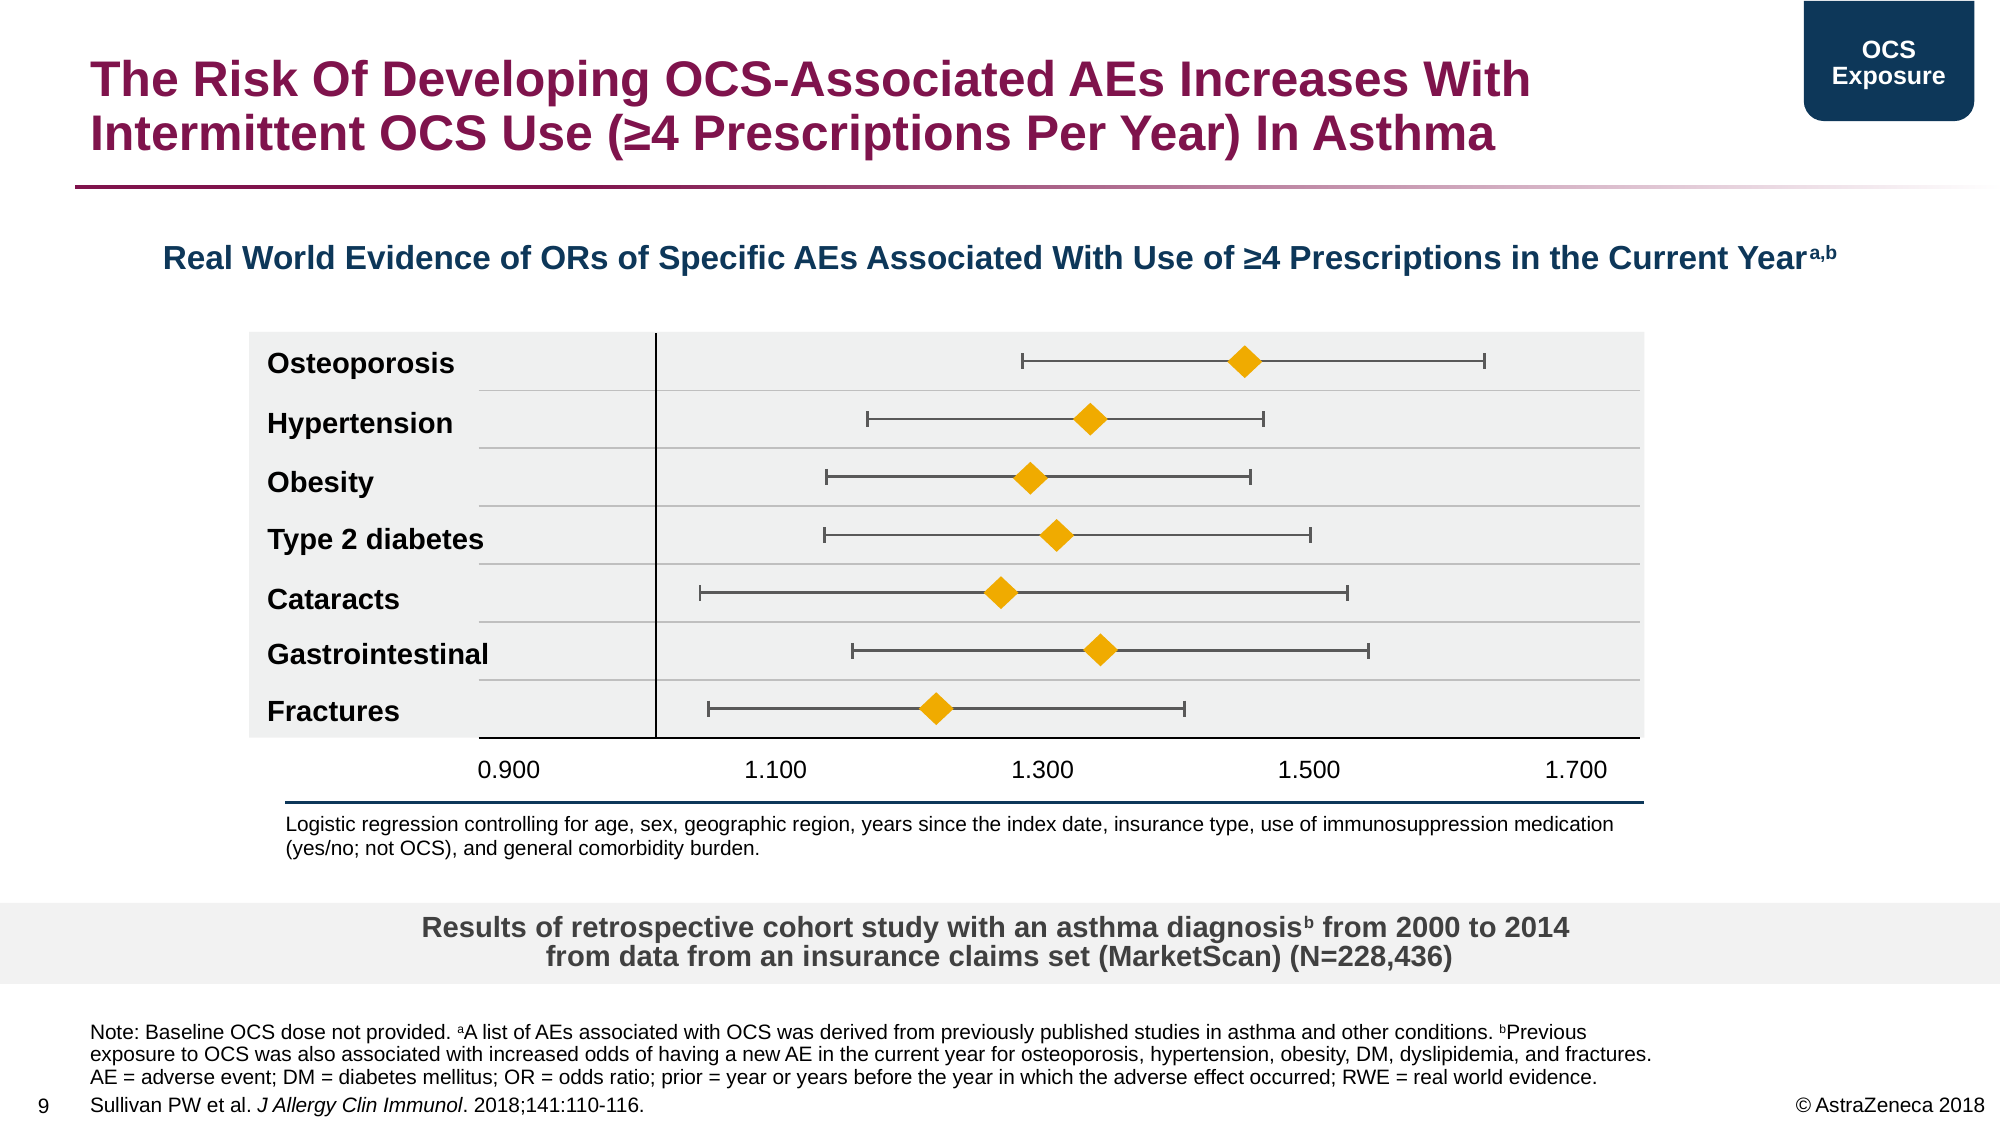

OCS
Exposure

# The Risk Of Developing OCS-Associated AEs Increases With         Intermittent OCS Use (≥4 Prescriptions Per Year) In Asthma
Real World Evidence of ORs of Specific AEs Associated With Use of ≥4 Prescriptions in the Current Yeara,b

Osteoporosis

Hypertension

Obesity

Type 2 diabetes

Cataracts

Gastrointestinal

Fractures

0.900
1.100
1.300
1.500
1.700
Logistic regression controlling for age, sex, geographic region, years since the index date, insurance type, use of immunosuppression medication
(yes/no; not OCS), and general comorbidity burden.
Results of retrospective cohort study with an asthma diagnosisb from 2000 to 2014
from data from an insurance claims set (MarketScan) (N=228,436)
Note: Baseline OCS dose not provided. aA list of AEs associated with OCS was derived from previously published studies in asthma and other conditions. bPrevious exposure to OCS was also associated with increased odds of having a new AE in the current year for osteoporosis, hypertension, obesity, DM, dyslipidemia, and fractures. AE = adverse event; DM = diabetes mellitus; OR = odds ratio; prior = year or years before the year in which the adverse effect occurred; RWE = real world evidence.
Sullivan PW et al. J Allergy Clin Immunol. 2018;141:110-116.
9